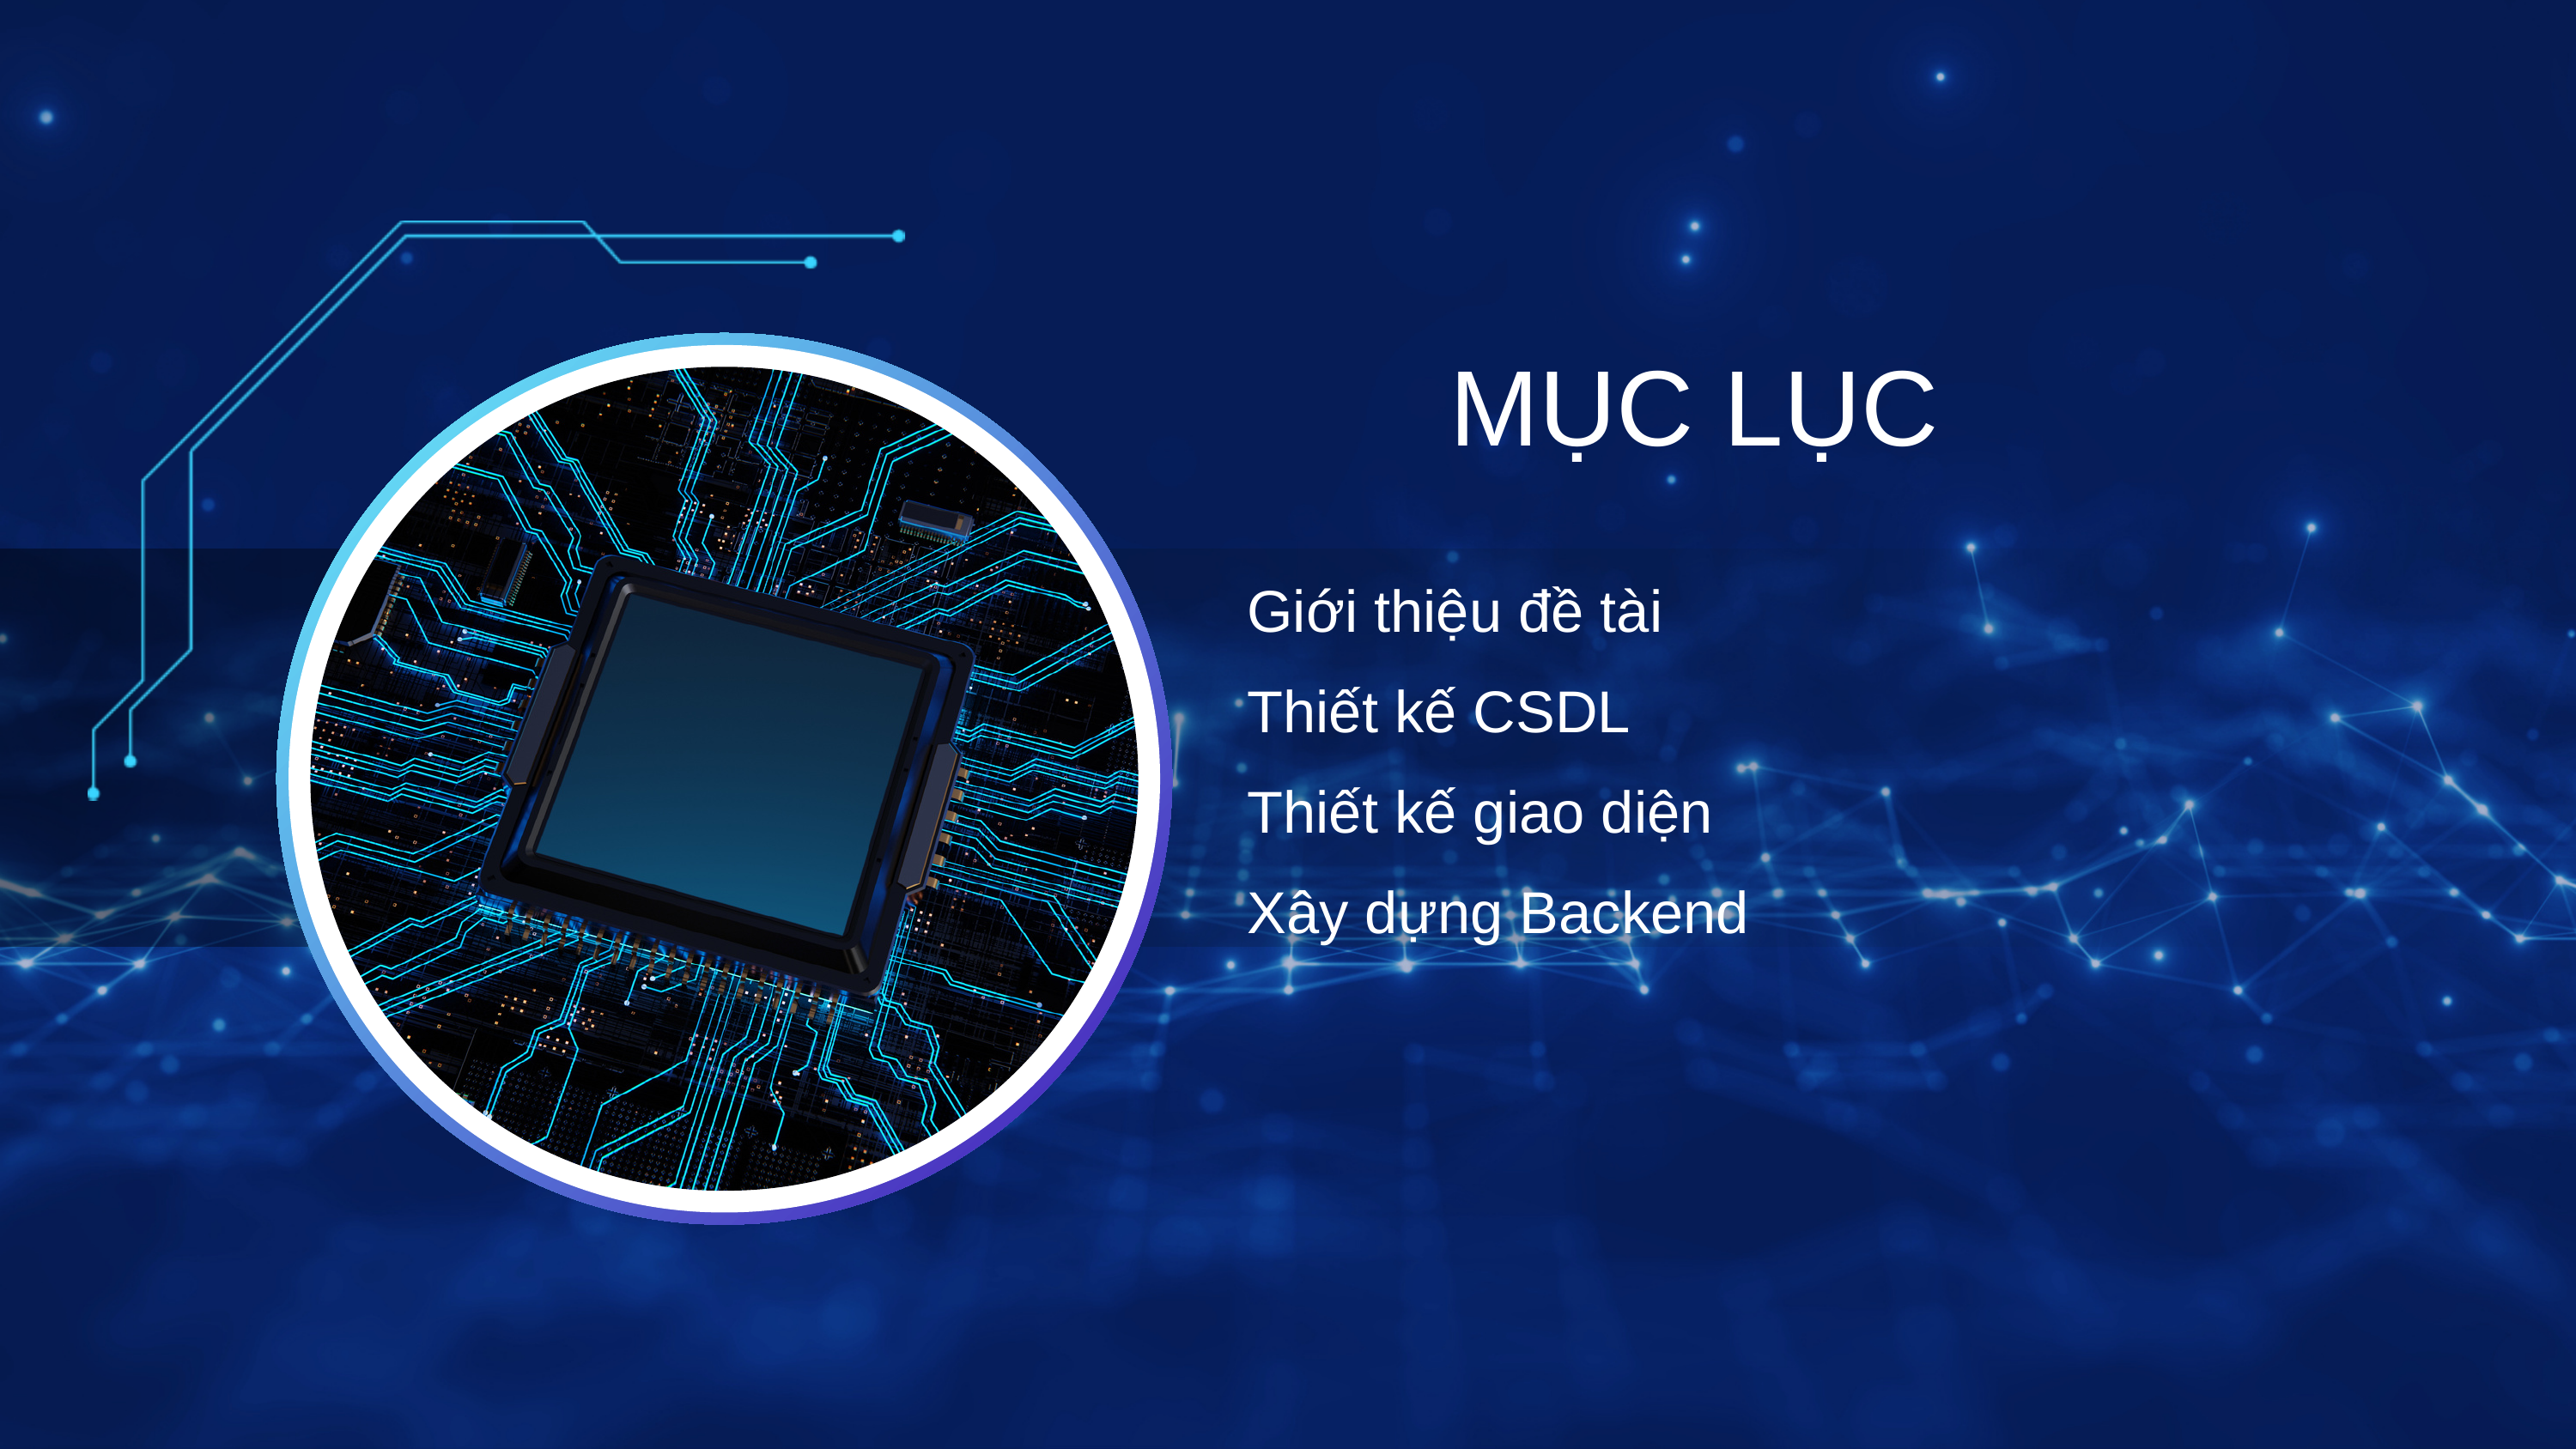

MỤC LỤC

Giới thiệu đề tài
Thiết kế CSDL
Thiết kế giao diện
Xây dựng Backend